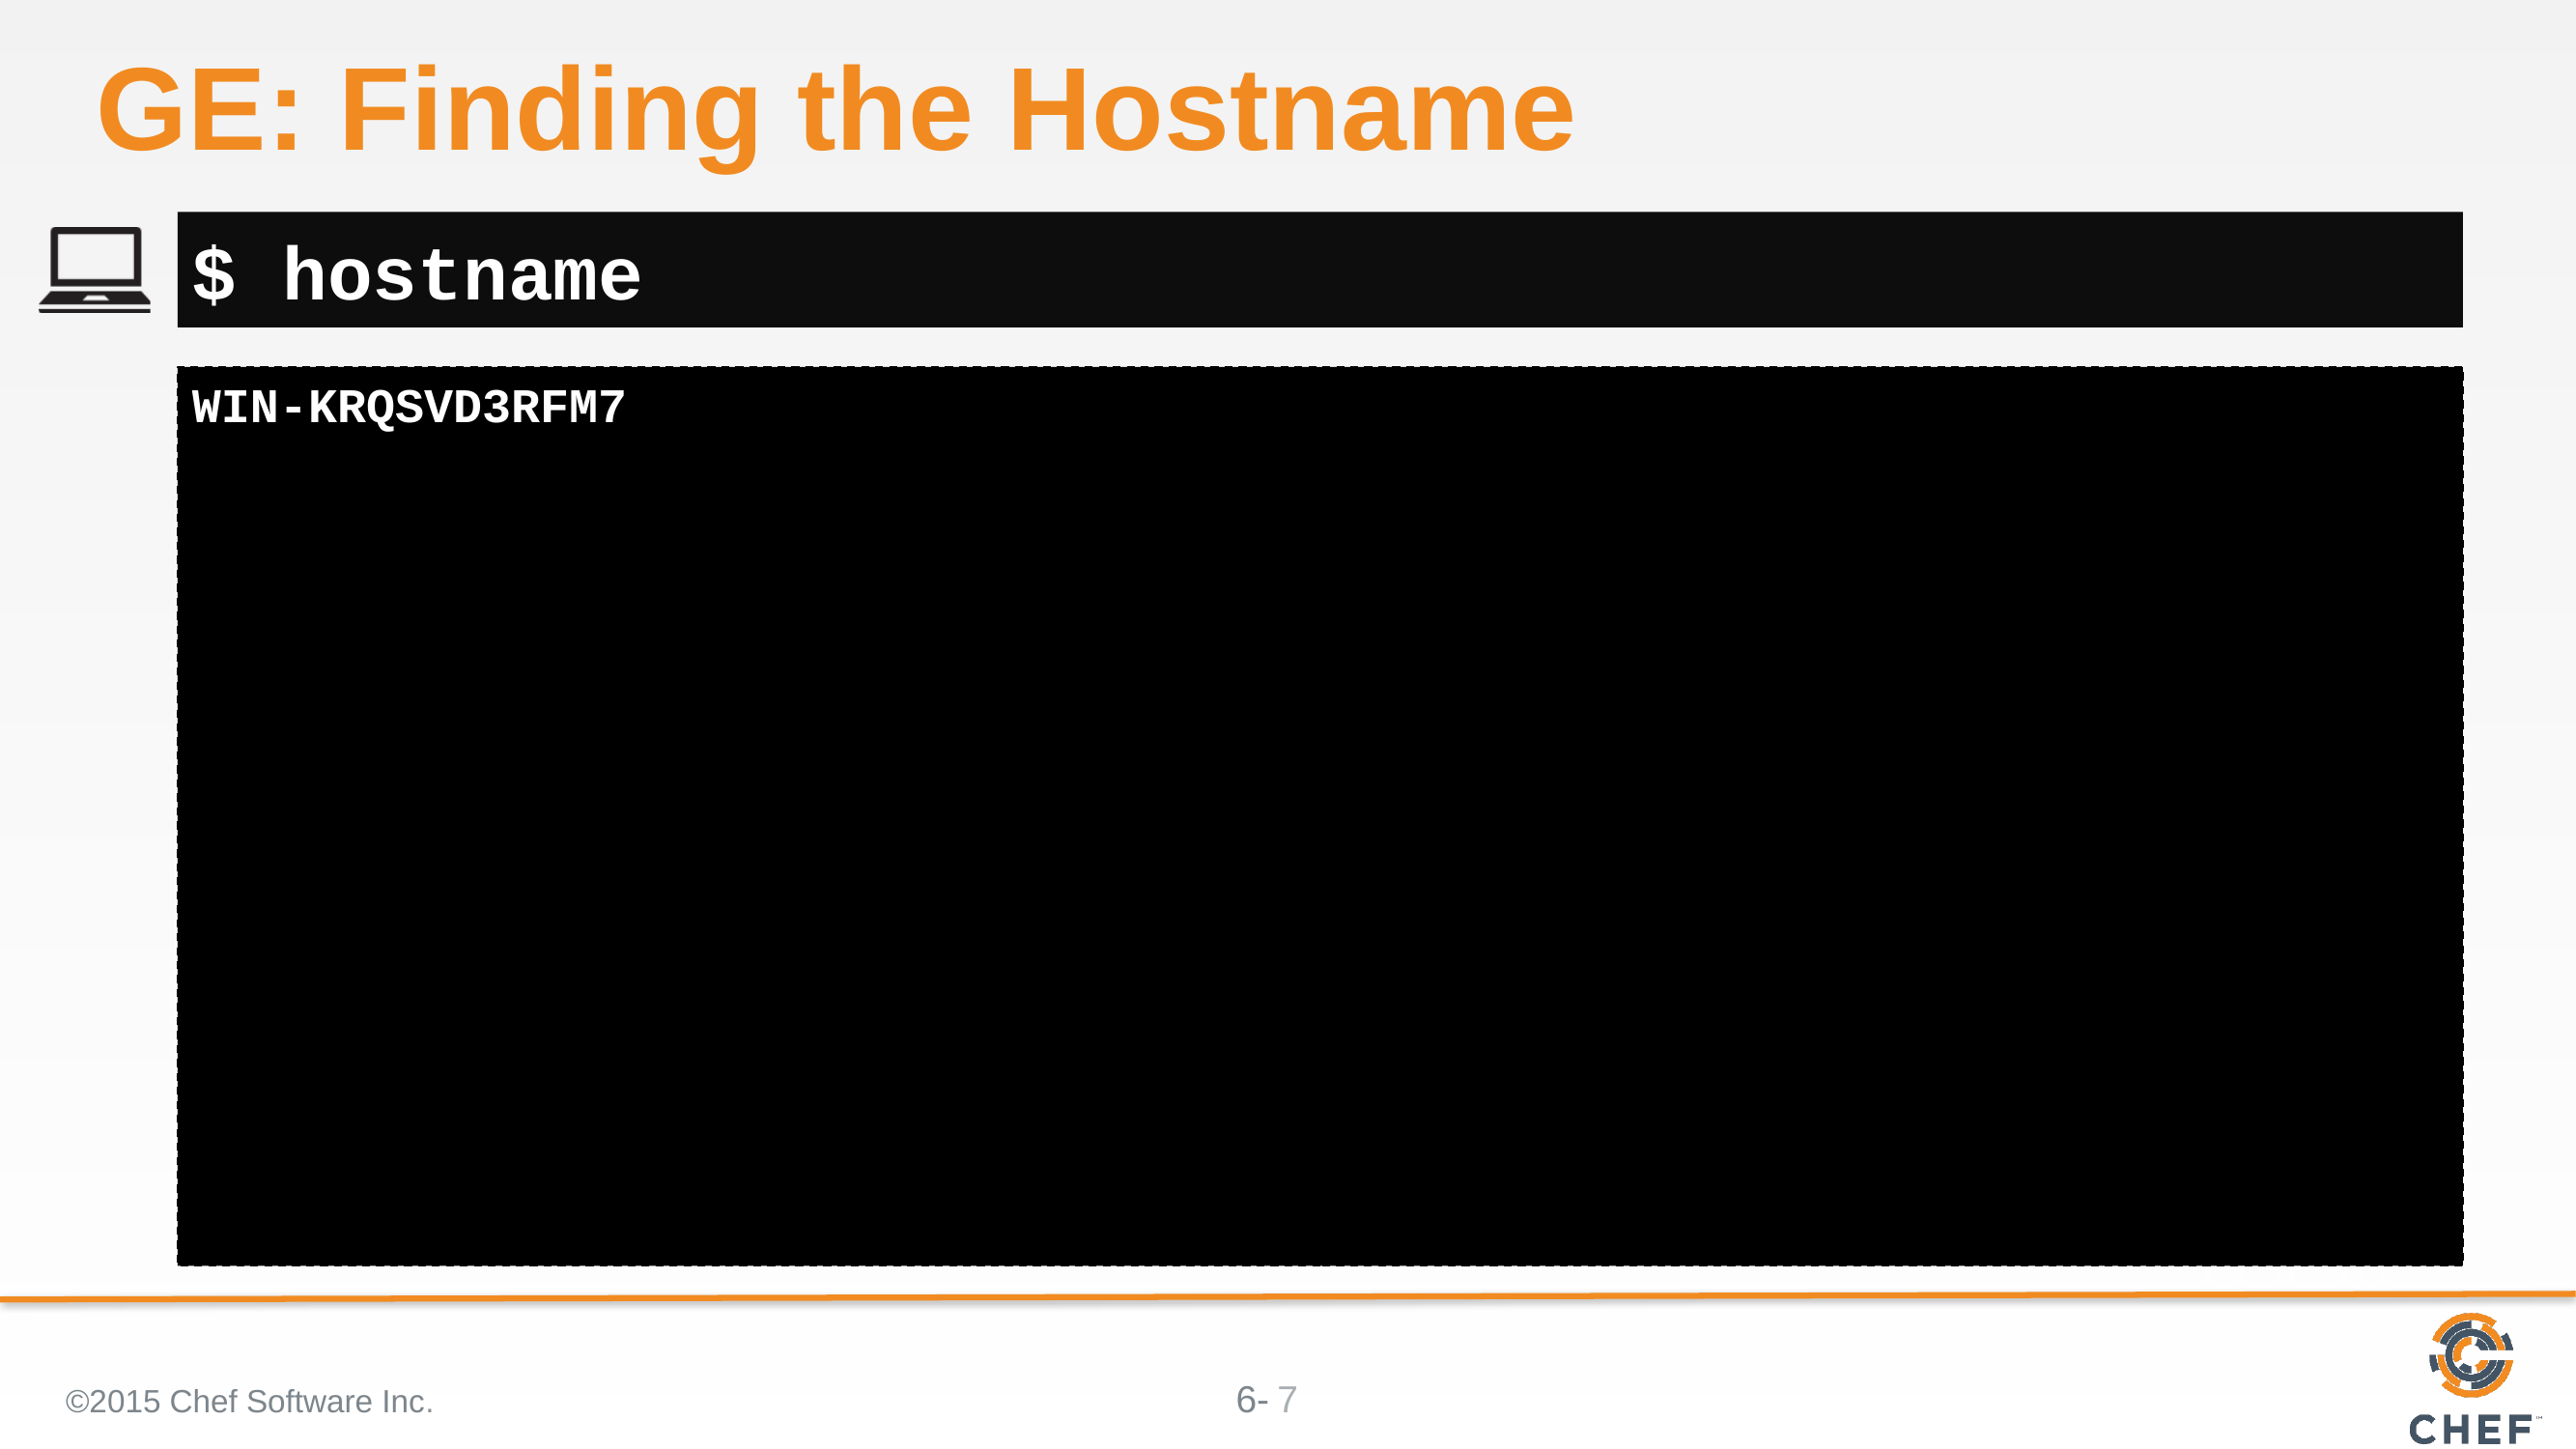

# GE: Finding the Hostname
$ hostname
WIN-KRQSVD3RFM7

©2015 Chef Software Inc.
7